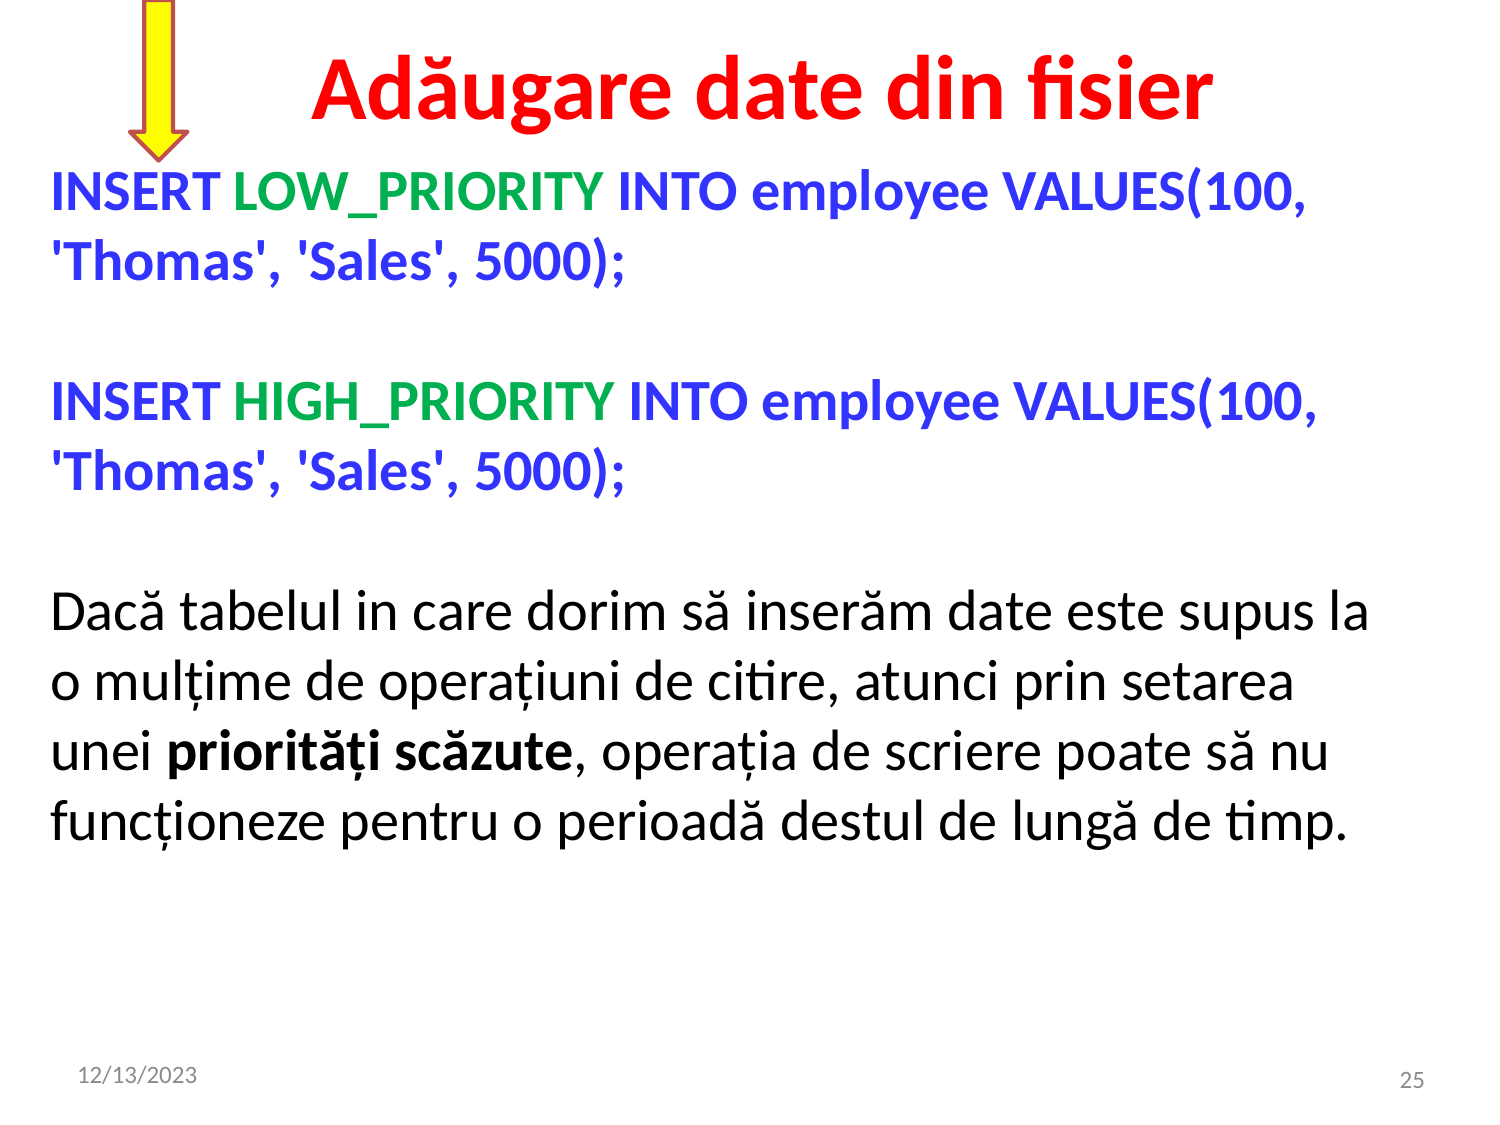

# Adăugare date din fisier
INSERT LOW_PRIORITY INTO employee VALUES(100, 'Thomas', 'Sales', 5000);

INSERT HIGH_PRIORITY INTO employee VALUES(100, 'Thomas', 'Sales', 5000);

Dacă tabelul in care dorim să inserăm date este supus la o mulțime de operațiuni de citire, atunci prin setarea unei priorități scăzute, operația de scriere poate să nu funcționeze pentru o perioadă destul de lungă de timp.

12/13/2023
25